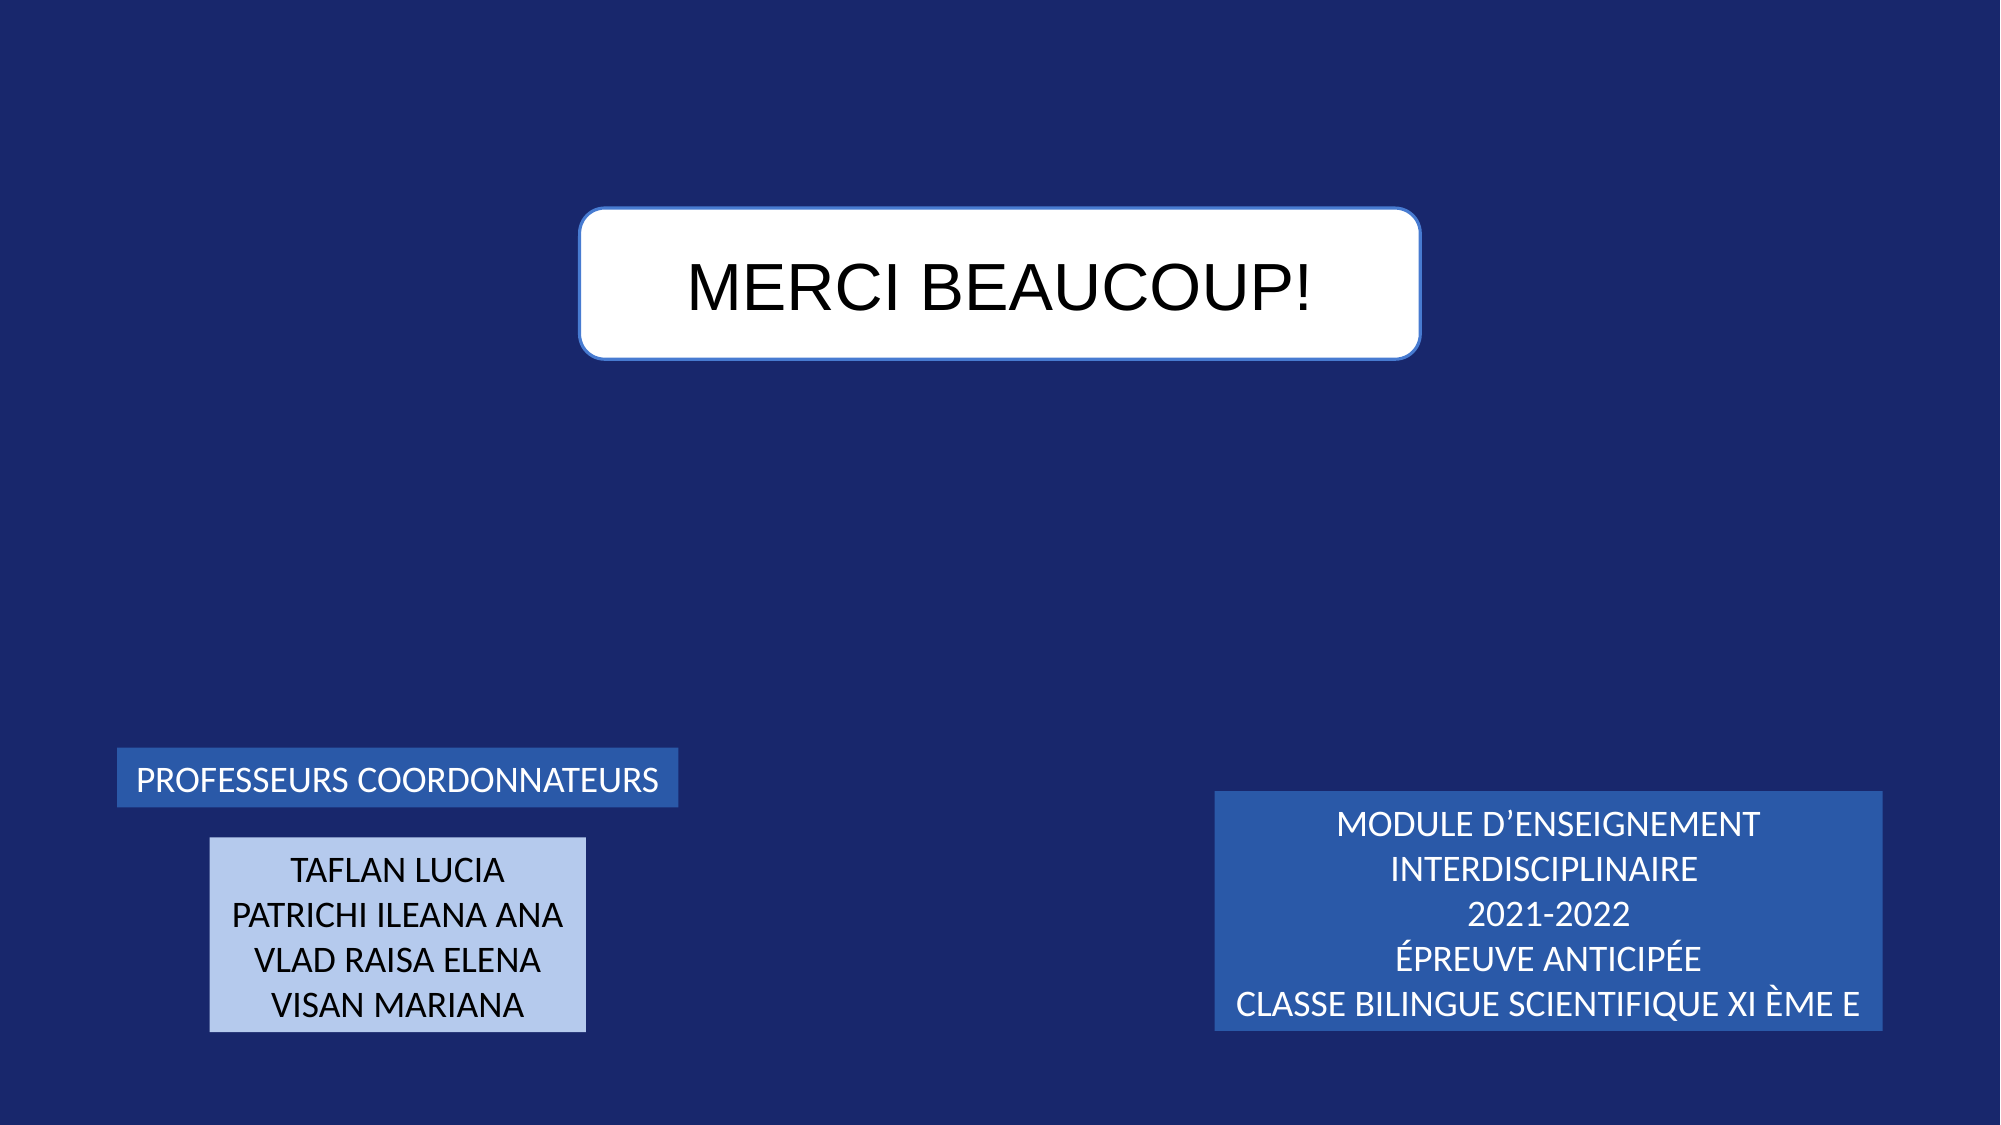

MERCI BEAUCOUP!
PROFESSEURS COORDONNATEURS
MODULE D’ENSEIGNEMENT INTERDISCIPLINAIRE
2021-2022
ÉPREUVE ANTICIPÉE
CLASSE BILINGUE SCIENTIFIQUE XI ÈME E
TAFLAN LUCIA
PATRICHI ILEANA ANA
VLAD RAISA ELENA
VISAN MARIANA